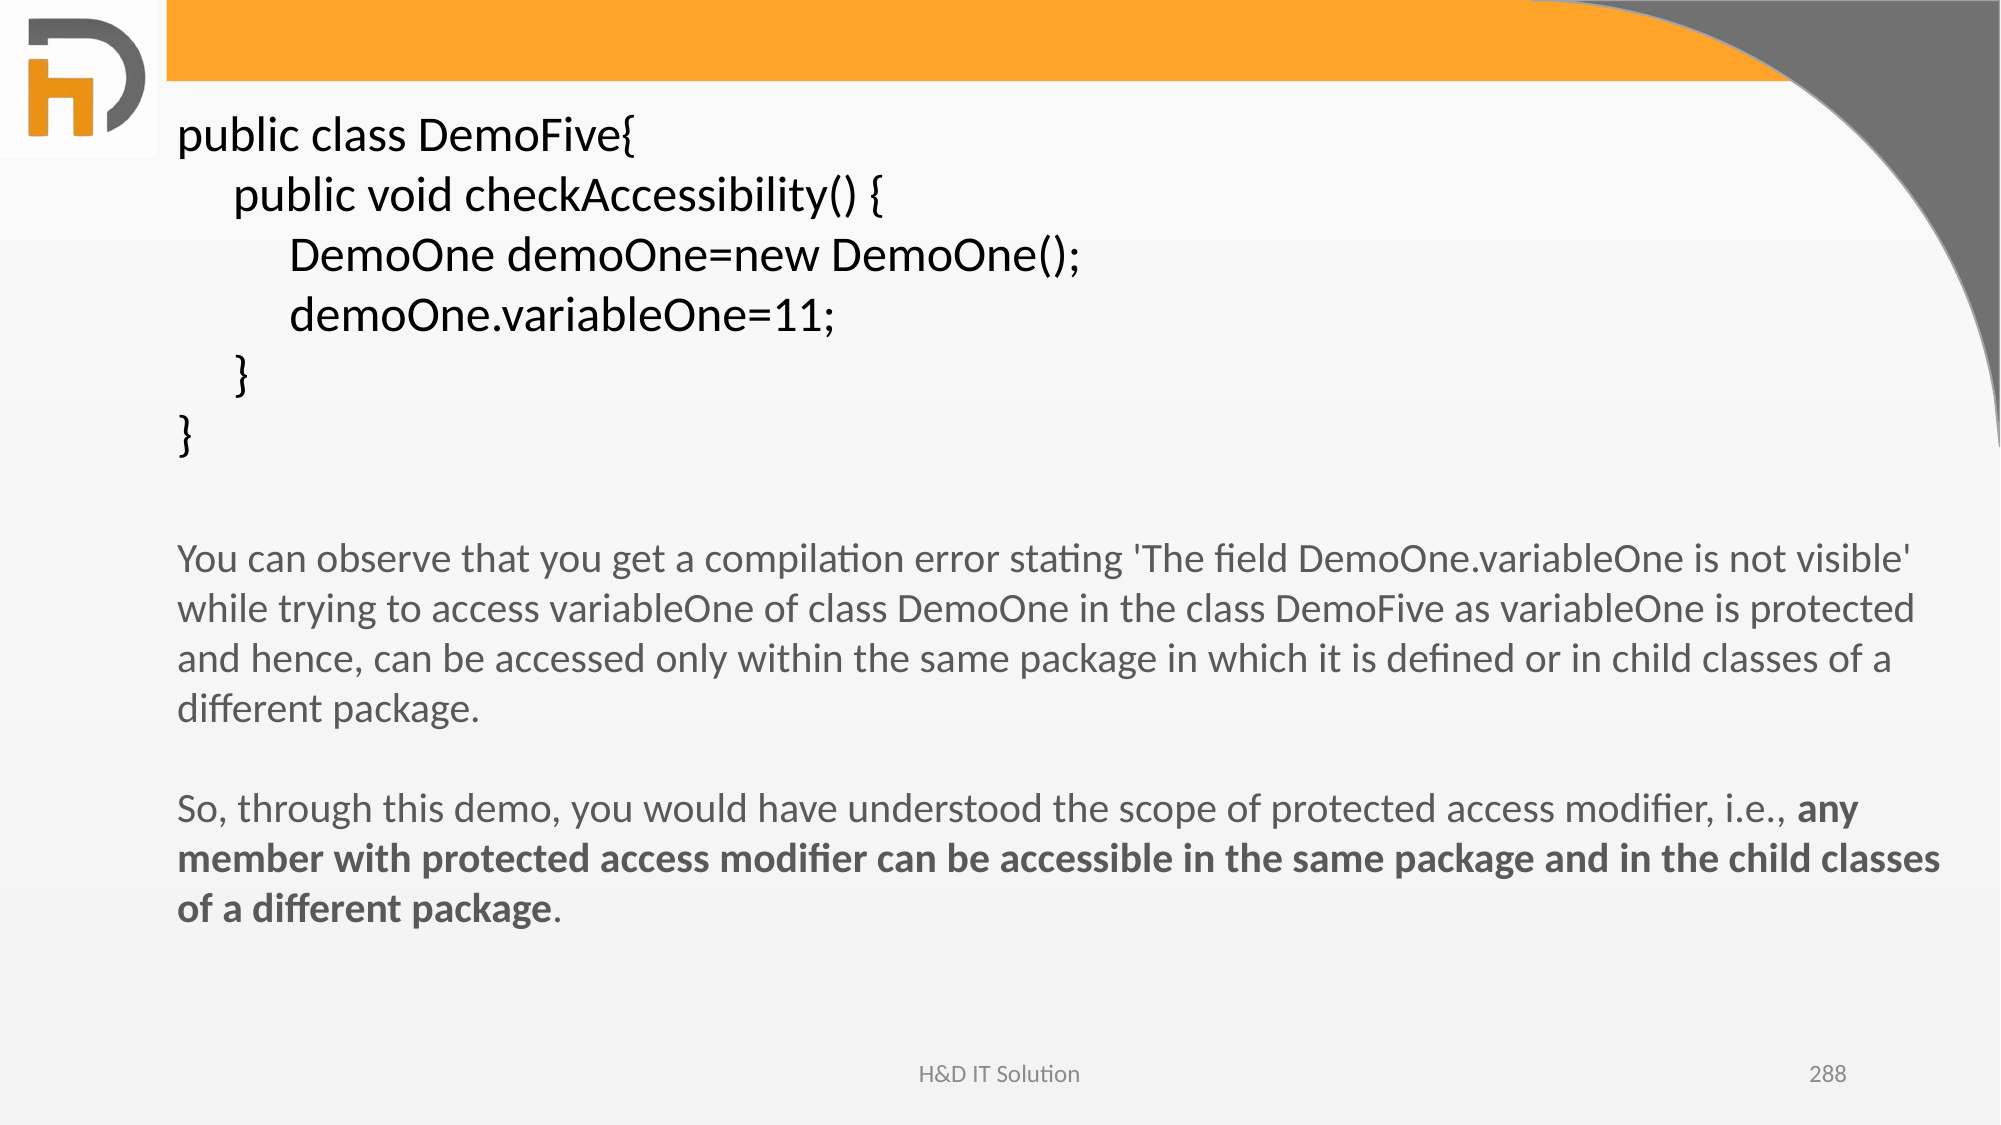

public class DemoFive{
     public void checkAccessibility() {
          DemoOne demoOne=new DemoOne();
          demoOne.variableOne=11;
     }
}
You can observe that you get a compilation error stating 'The field DemoOne.variableOne is not visible' while trying to access variableOne of class DemoOne in the class DemoFive as variableOne is protected and hence, can be accessed only within the same package in which it is defined or in child classes of a different package.

So, through this demo, you would have understood the scope of protected access modifier, i.e., any member with protected access modifier can be accessible in the same package and in the child classes of a different package.
H&D IT Solution
288